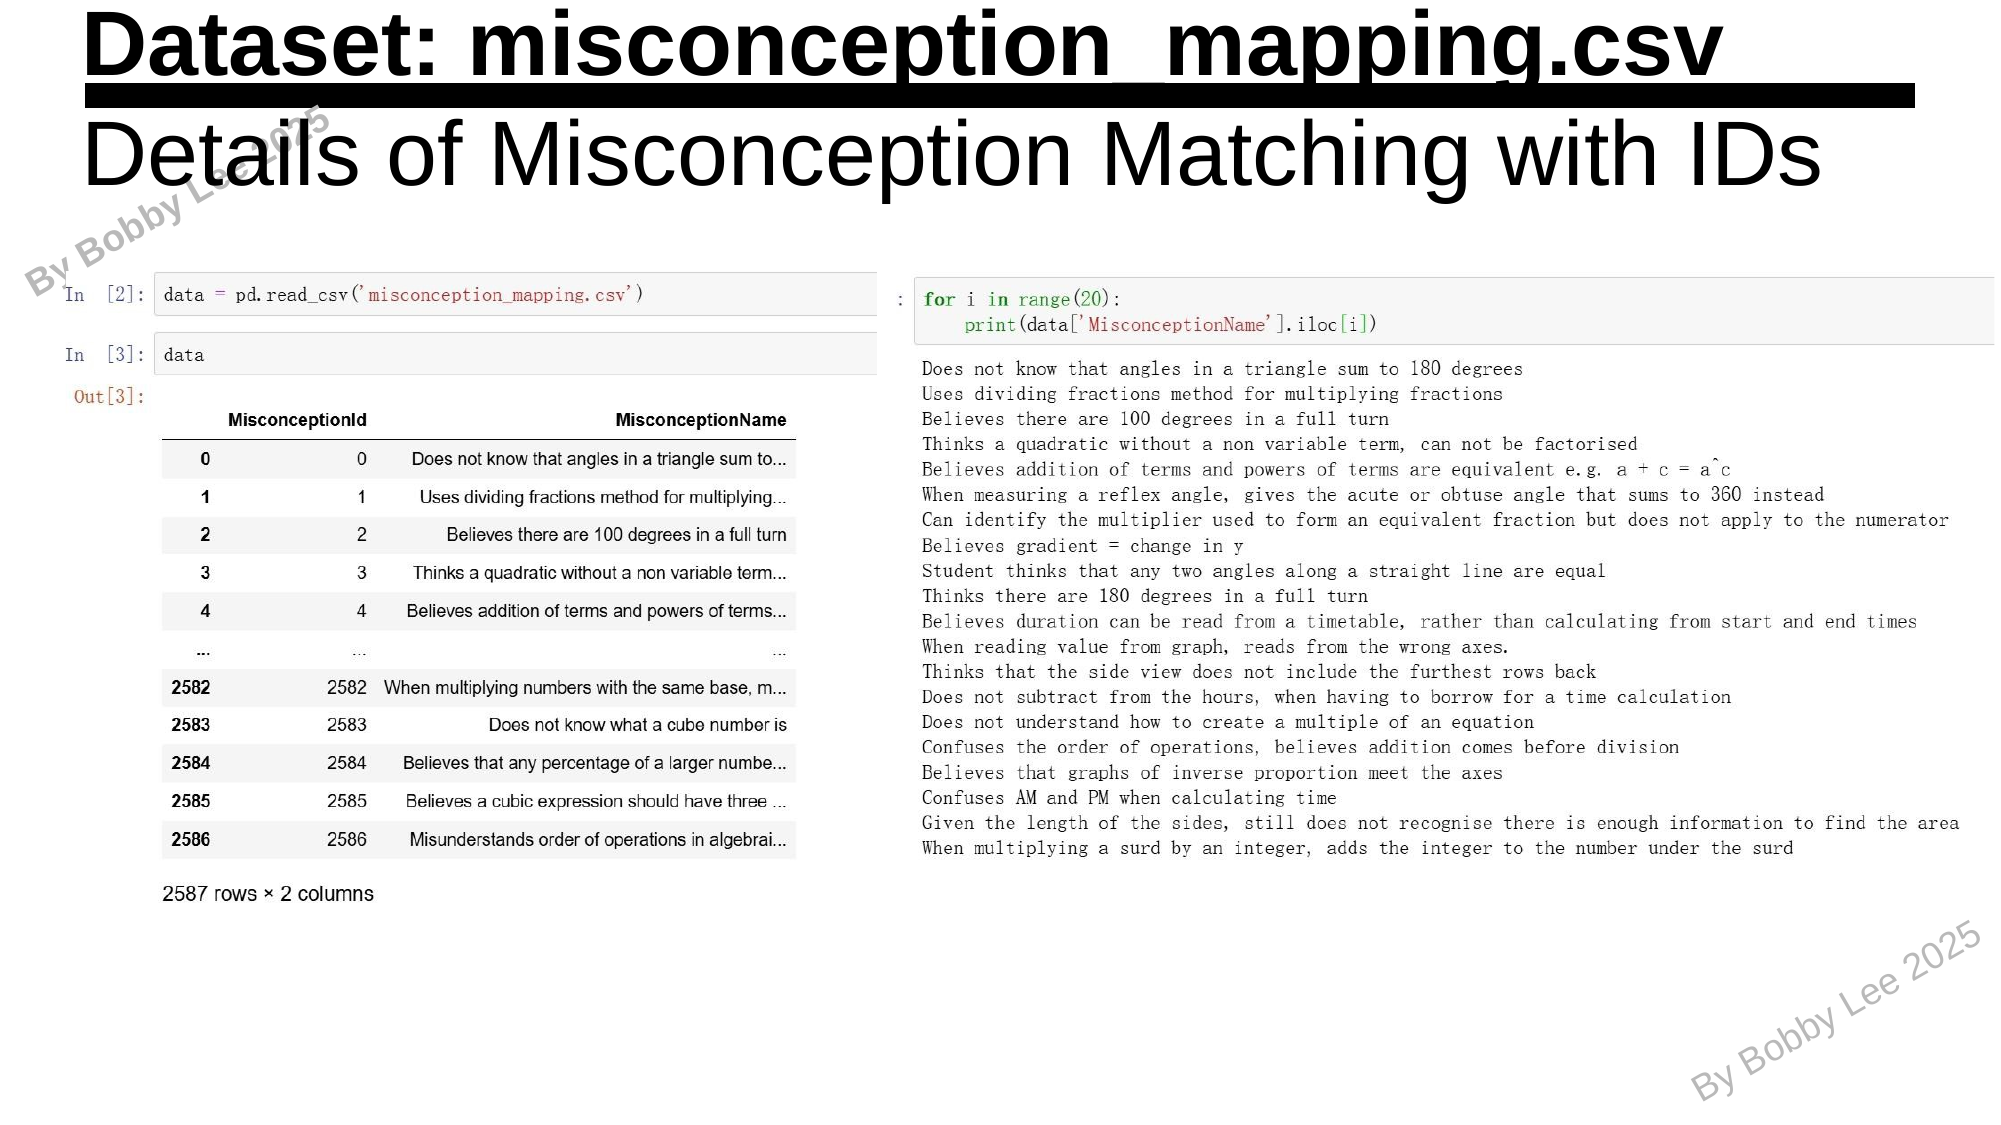

# Dataset: misconception_mapping.csv Details of Misconception Matching with IDs